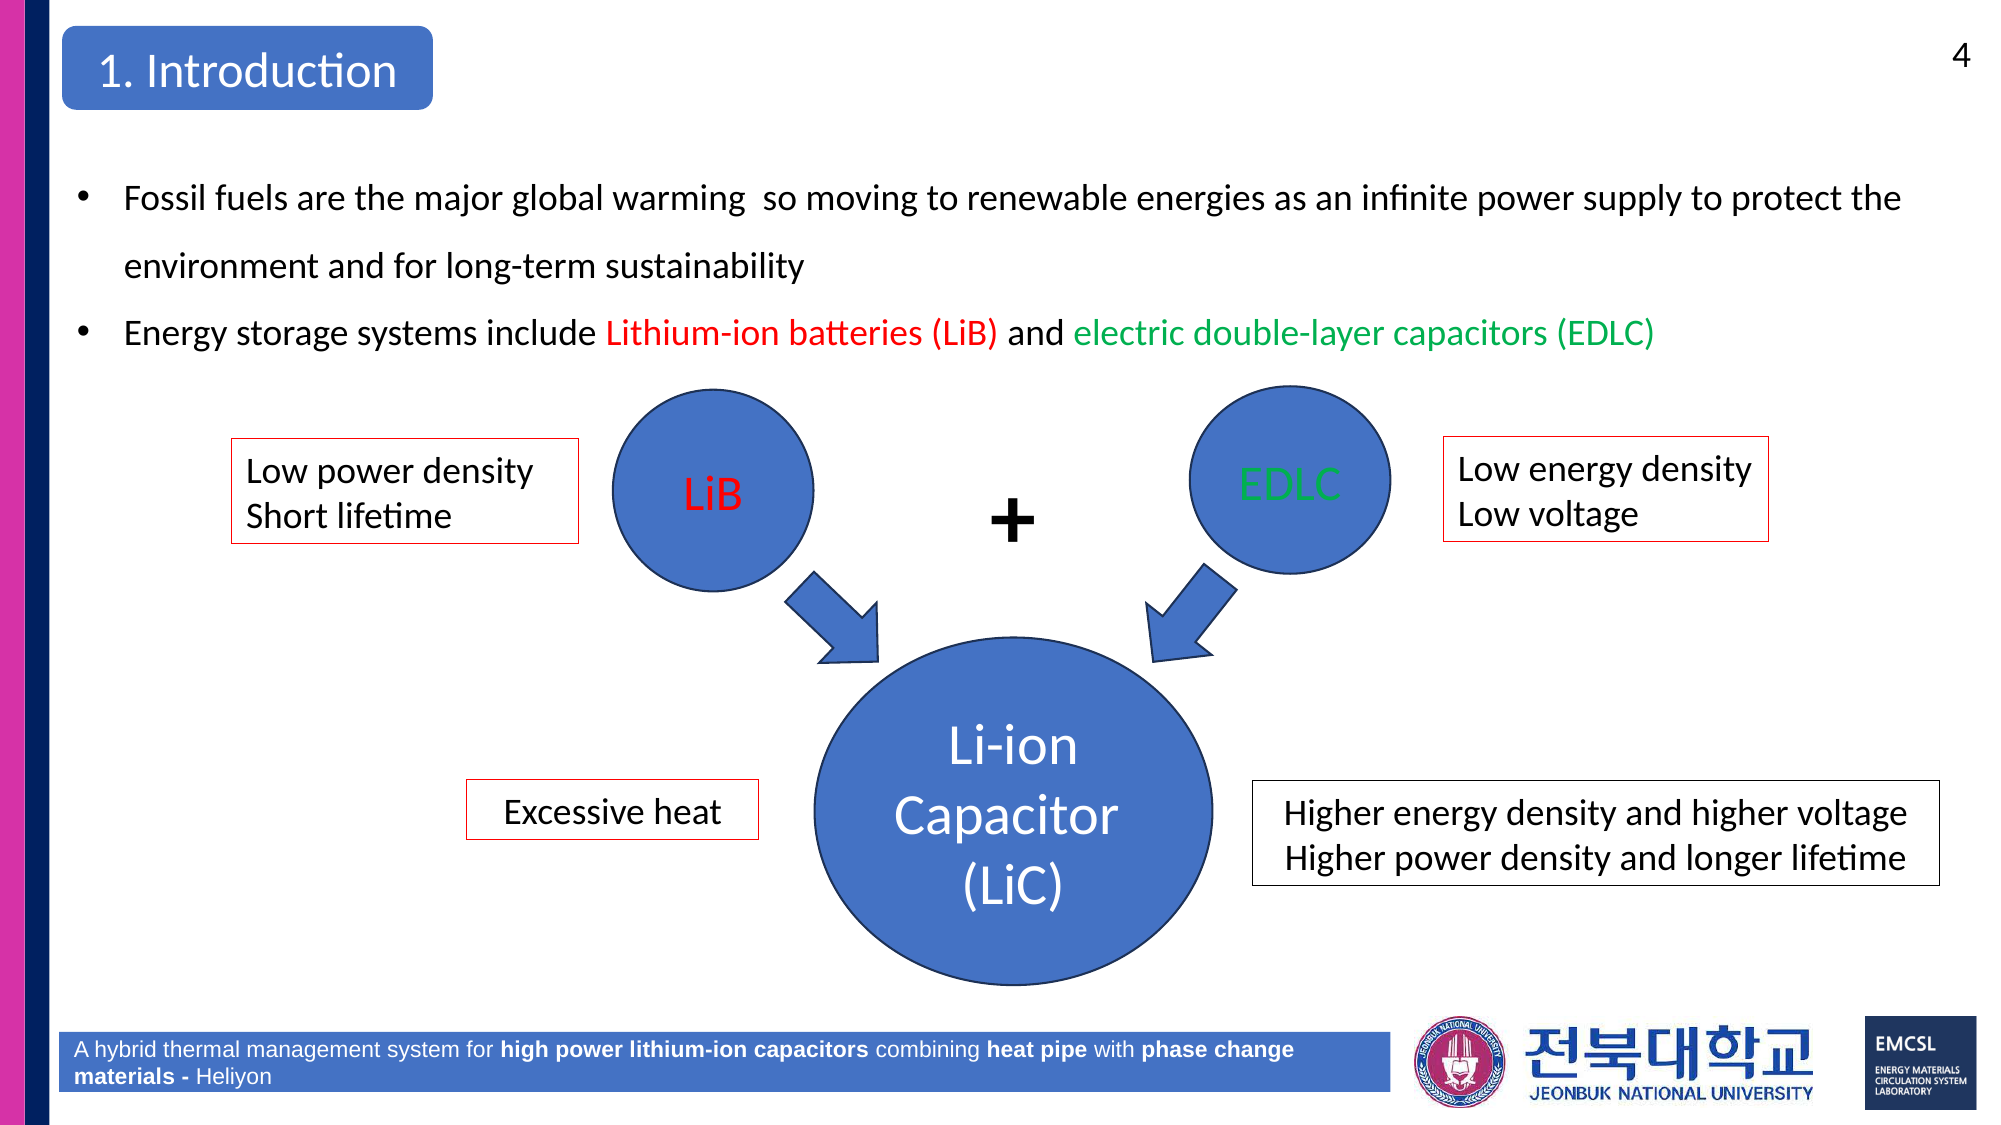

4
1. Introduction
Fossil fuels are the major global warming  so moving to renewable energies as an infinite power supply to protect the environment and for long-term sustainability
Energy storage systems include Lithium-ion batteries (LiB) and electric double-layer capacitors (EDLC)
EDLC
LiB
Low energy density
Low voltage
Low power density
Short lifetime
+

Li-ion Capacitor
(LiC)
Excessive heat
Higher energy density and higher voltage
Higher power density and longer lifetime
A hybrid thermal management system for high power lithium-ion capacitors combining heat pipe with phase change materials - Heliyon